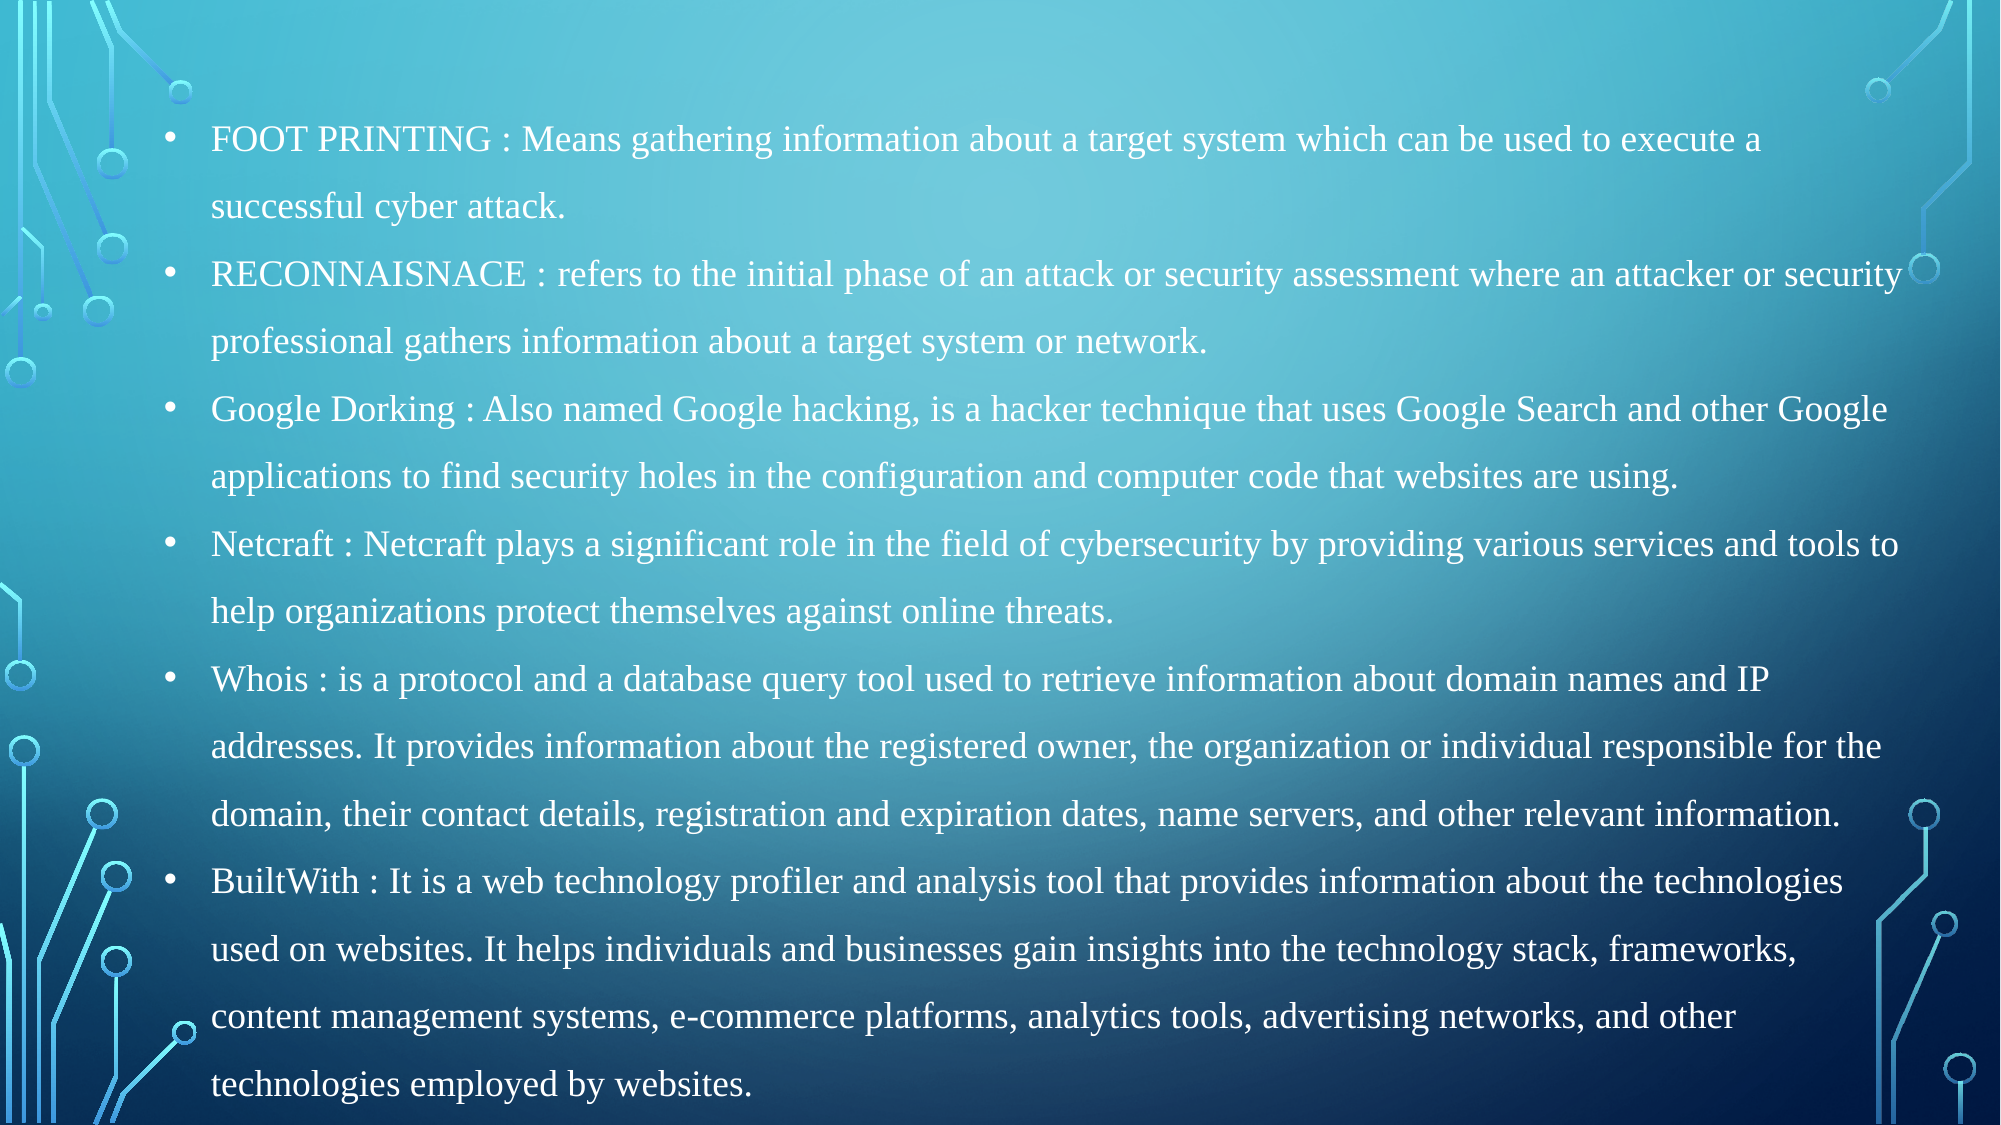

FOOT PRINTING : Means gathering information about a target system which can be used to execute a successful cyber attack.
RECONNAISNACE : refers to the initial phase of an attack or security assessment where an attacker or security professional gathers information about a target system or network.
Google Dorking : Also named Google hacking, is a hacker technique that uses Google Search and other Google applications to find security holes in the configuration and computer code that websites are using.
Netcraft : Netcraft plays a significant role in the field of cybersecurity by providing various services and tools to help organizations protect themselves against online threats.
Whois : is a protocol and a database query tool used to retrieve information about domain names and IP addresses. It provides information about the registered owner, the organization or individual responsible for the domain, their contact details, registration and expiration dates, name servers, and other relevant information.
BuiltWith : It is a web technology profiler and analysis tool that provides information about the technologies used on websites. It helps individuals and businesses gain insights into the technology stack, frameworks, content management systems, e-commerce platforms, analytics tools, advertising networks, and other technologies employed by websites.